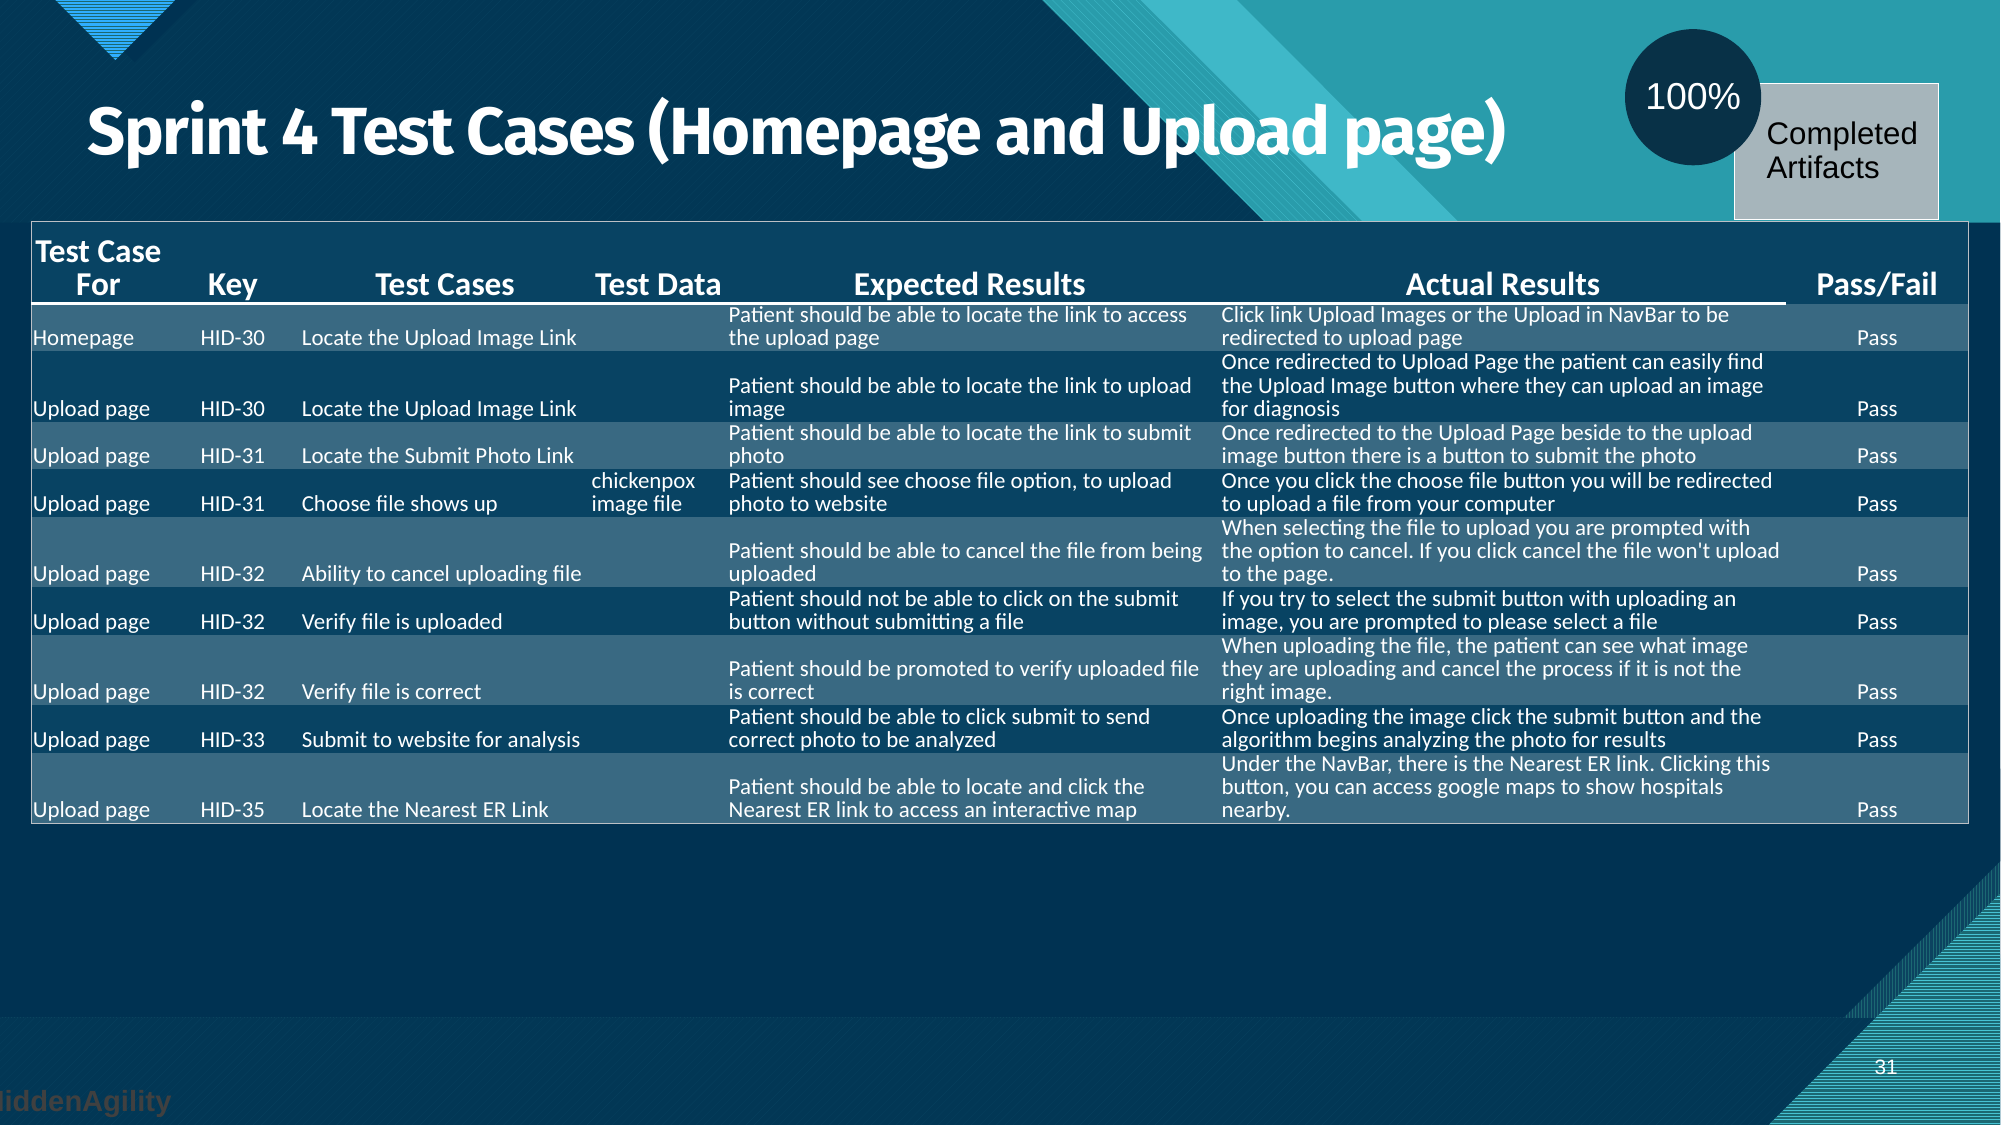

Completed Artifacts
100%
# Sprint 4 Test Cases (Homepage and Upload page)
| Test Case For | Key | Test Cases | Test Data | Expected Results | Actual Results | Pass/Fail |
| --- | --- | --- | --- | --- | --- | --- |
| Homepage | HID-30 | Locate the Upload Image Link |  | Patient should be able to locate the link to access the upload page | Click link Upload Images or the Upload in NavBar to be redirected to upload page | Pass |
| Upload page | HID-30 | Locate the Upload Image Link |  | Patient should be able to locate the link to upload image | Once redirected to Upload Page the patient can easily find the Upload Image button where they can upload an image for diagnosis | Pass |
| Upload page | HID-31 | Locate the Submit Photo Link |  | Patient should be able to locate the link to submit photo | Once redirected to the Upload Page beside to the upload image button there is a button to submit the photo | Pass |
| Upload page | HID-31 | Choose file shows up | chickenpox image file | Patient should see choose file option, to upload photo to website | Once you click the choose file button you will be redirected to upload a file from your computer | Pass |
| Upload page | HID-32 | Ability to cancel uploading file |  | Patient should be able to cancel the file from being uploaded | When selecting the file to upload you are prompted with the option to cancel. If you click cancel the file won't upload to the page. | Pass |
| Upload page | HID-32 | Verify file is uploaded |  | Patient should not be able to click on the submit button without submitting a file | If you try to select the submit button with uploading an image, you are prompted to please select a file | Pass |
| Upload page | HID-32 | Verify file is correct |  | Patient should be promoted to verify uploaded file is correct | When uploading the file, the patient can see what image they are uploading and cancel the process if it is not the right image. | Pass |
| Upload page | HID-33 | Submit to website for analysis |  | Patient should be able to click submit to send correct photo to be analyzed | Once uploading the image click the submit button and the algorithm begins analyzing the photo for results | Pass |
| Upload page | HID-35 | Locate the Nearest ER Link |  | Patient should be able to locate and click the Nearest ER link to access an interactive map | Under the NavBar, there is the Nearest ER link. Clicking this button, you can access google maps to show hospitals nearby. | Pass |
31
HiddenAgility